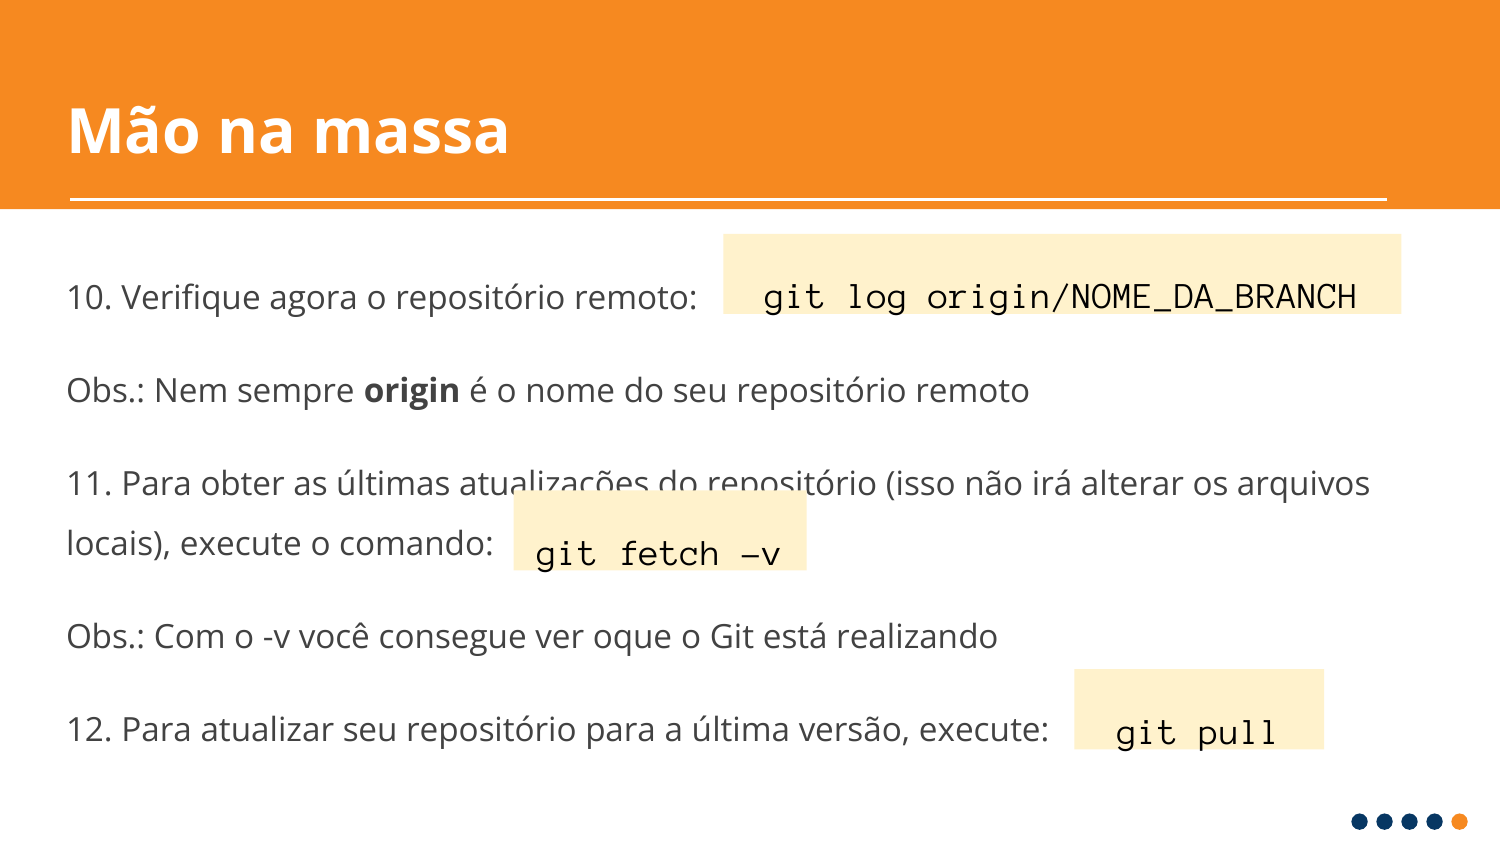

# Mão na massa
git log origin/NOME_DA_BRANCH
10. Verifique agora o repositório remoto:
Obs.: Nem sempre origin é o nome do seu repositório remoto
11. Para obter as últimas atualizações do repositório (isso não irá alterar os arquivos locais), execute o comando:
Obs.: Com o -v você consegue ver oque o Git está realizando
12. Para atualizar seu repositório para a última versão, execute:
git fetch -v
git pull